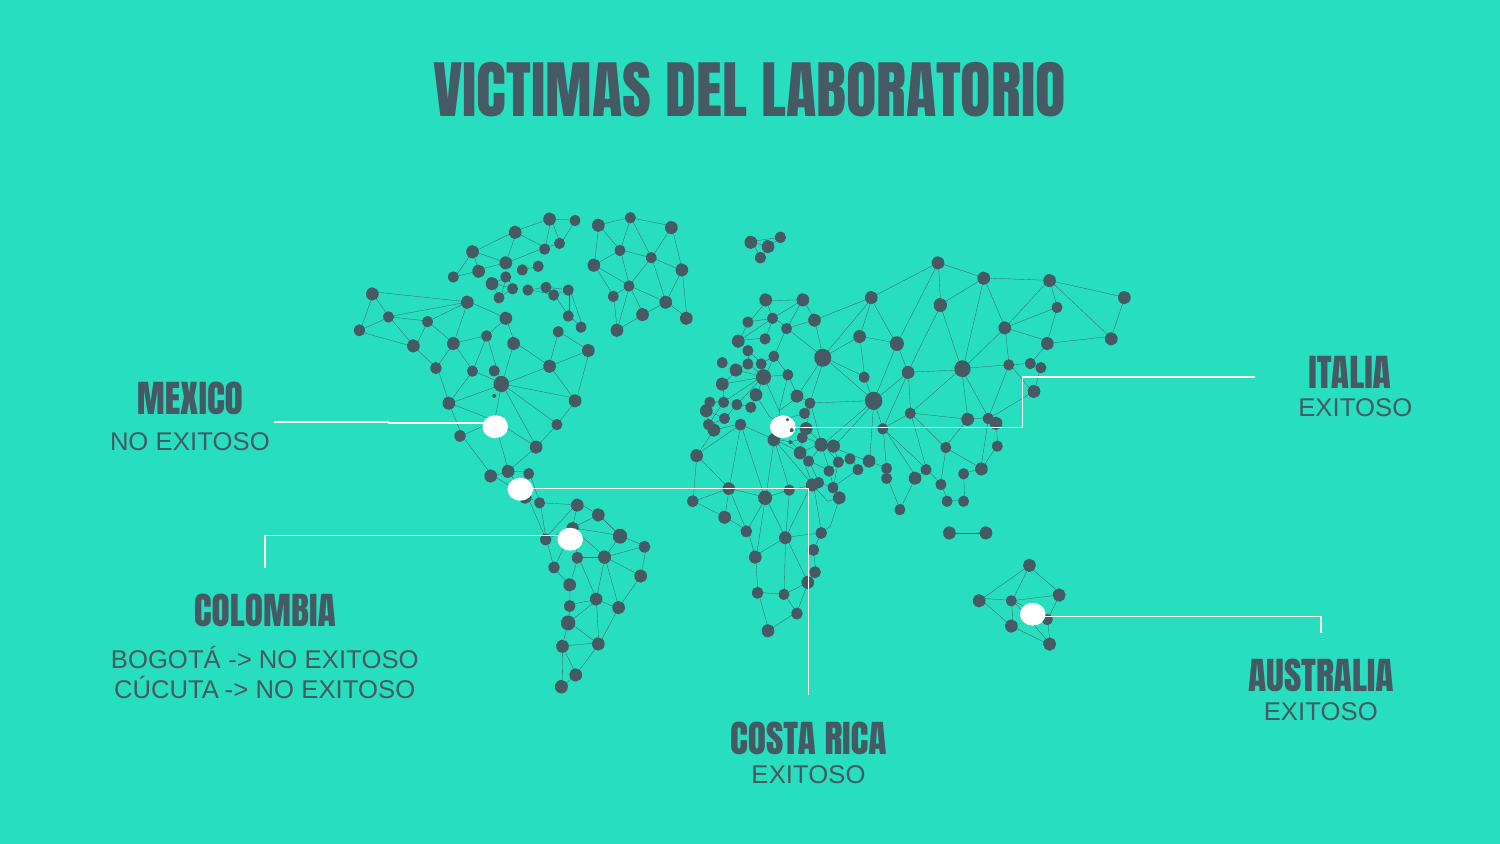

# VICTIMAS DEL LABORATORIO

ITALIA
MEXICO
EXITOSO
NO EXITOSO

COLOMBIA

BOGOTÁ -> NO EXITOSO
CÚCUTA -> NO EXITOSO
AUSTRALIA
EXITOSO
COSTA RICA
EXITOSO